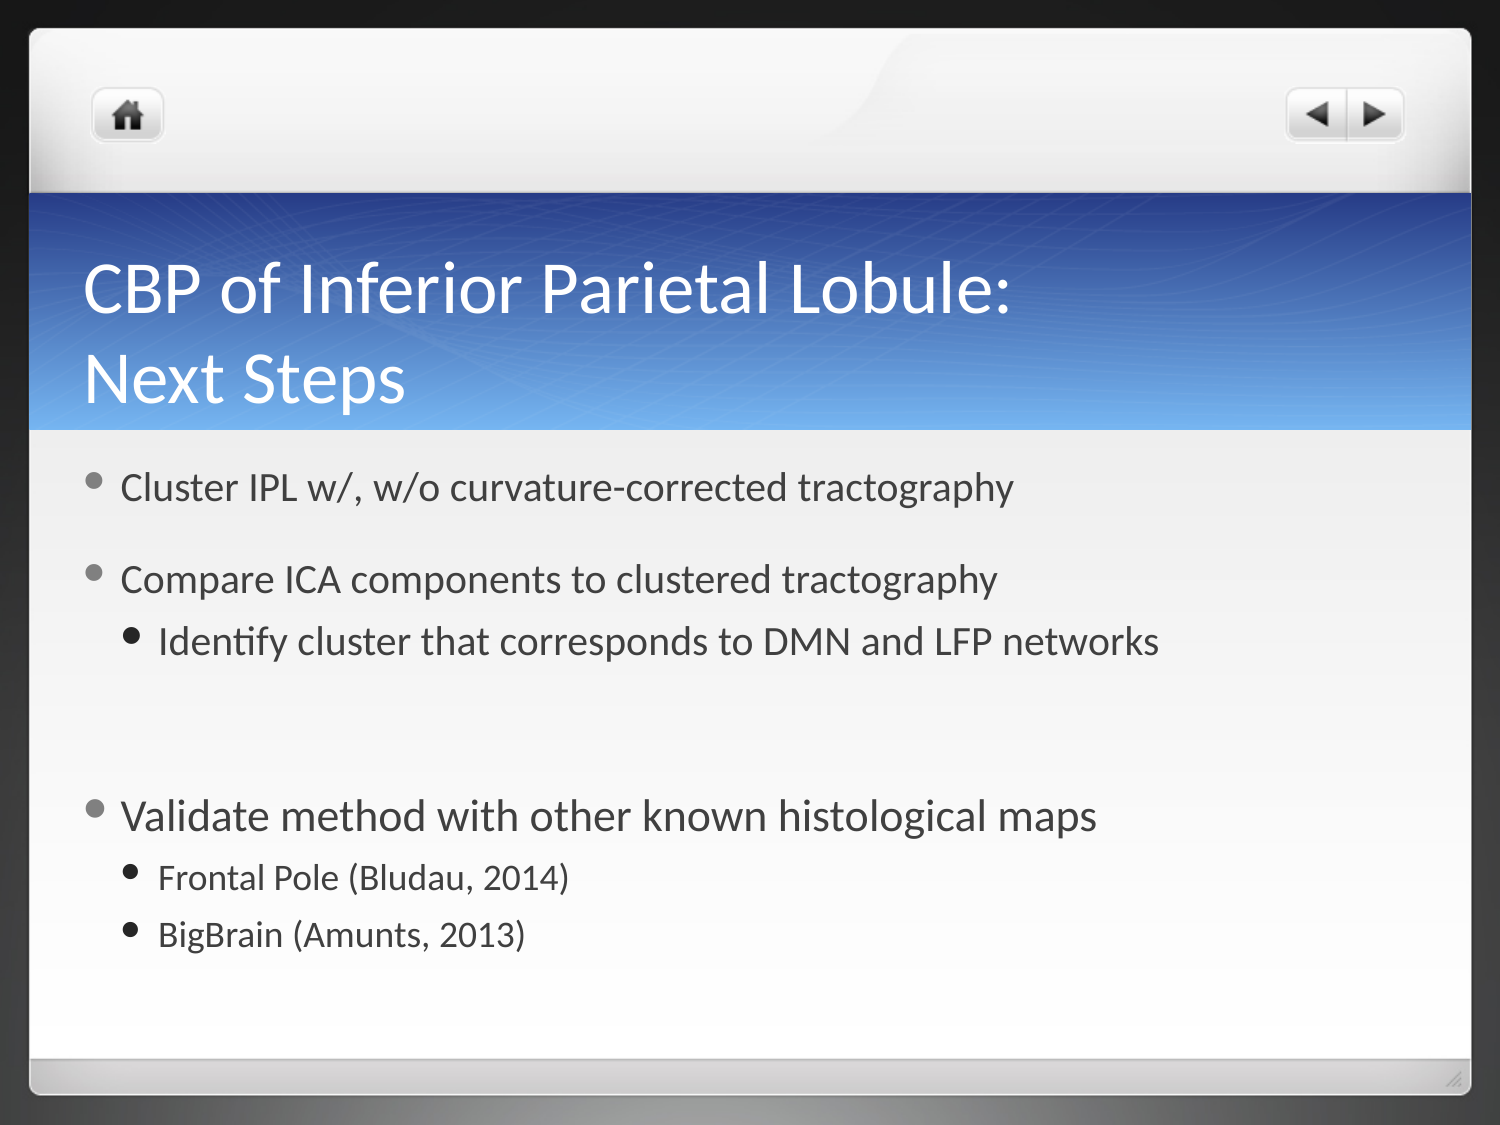

# CBP of Inferior Parietal Lobule: Next Steps
Cluster IPL w/, w/o curvature-corrected tractography
Compare ICA components to clustered tractography
Identify cluster that corresponds to DMN and LFP networks

Validate method with other known histological maps
Frontal Pole (Bludau, 2014)
BigBrain (Amunts, 2013)